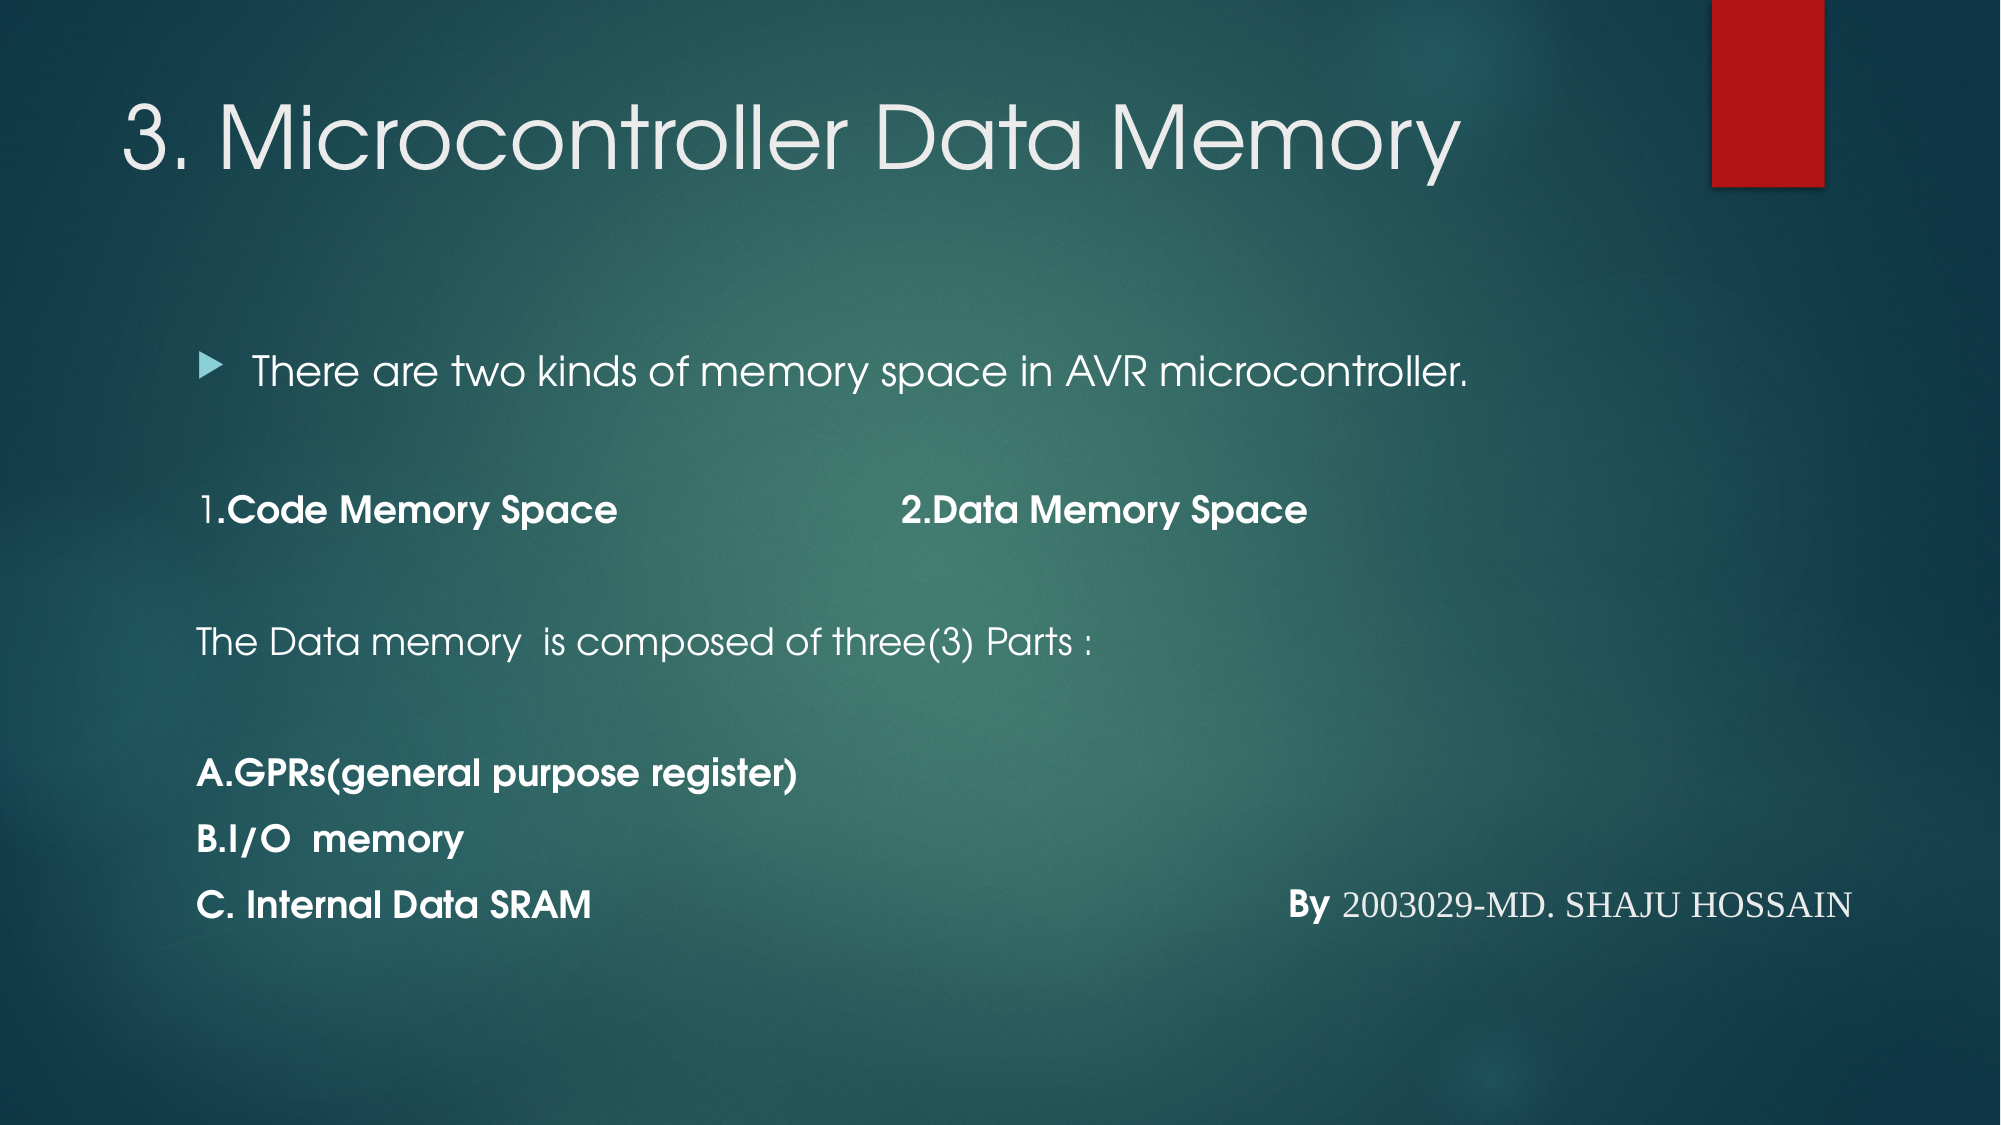

# 3. Microcontroller Data Memory
There are two kinds of memory space in AVR microcontroller.

1.Code Memory Space                           2.Data Memory Space

The Data memory  is composed of three(3) Parts :

A.GPRs(general purpose register)
B.I/O  memory
C. Internal Data SRAM
By 2003029-MD. SHAJU HOSSAIN